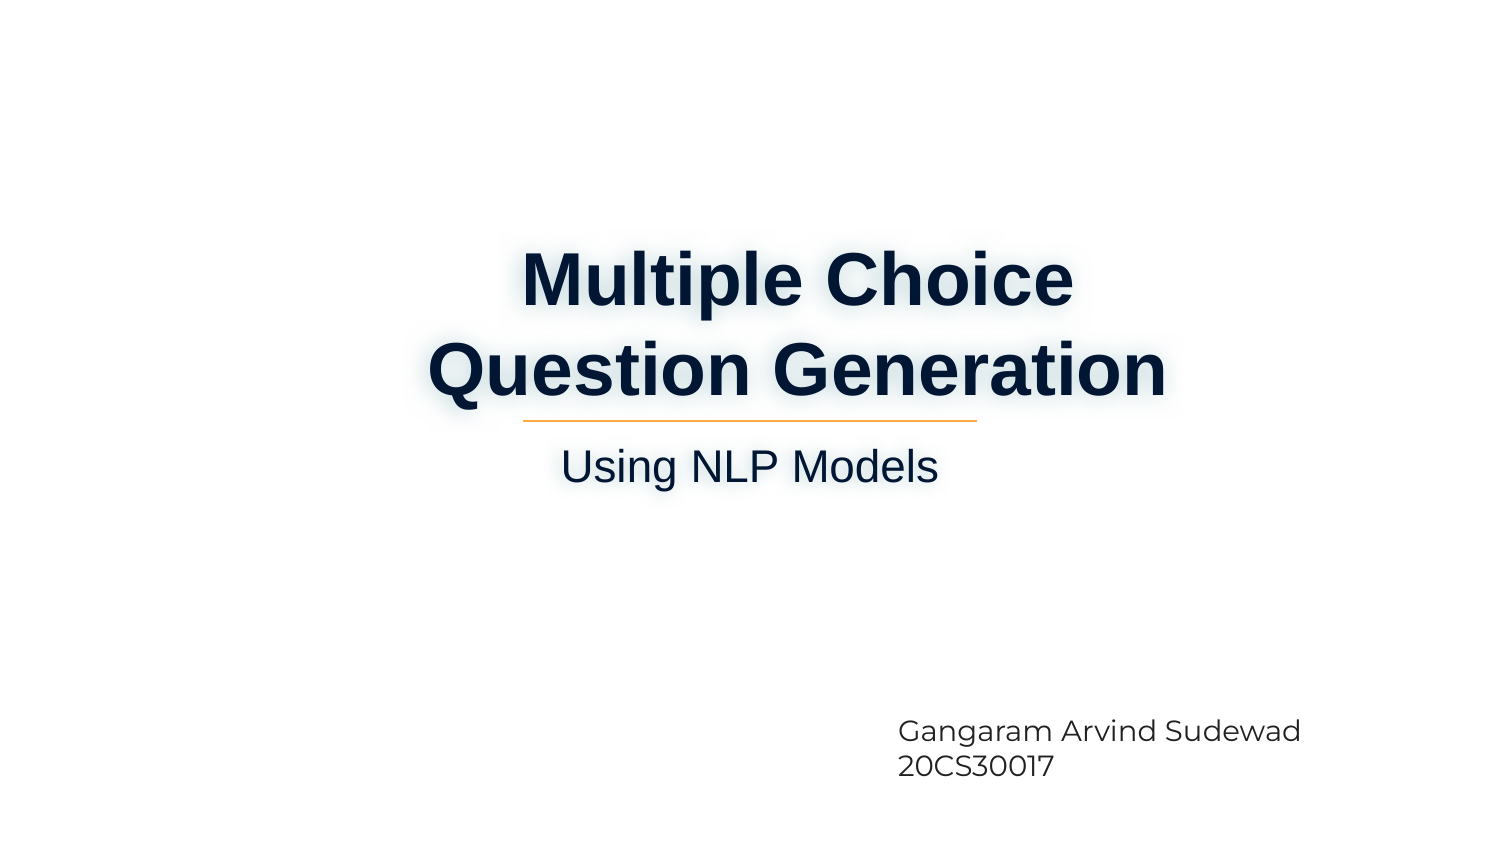

# Multiple Choice Question Generation
Using NLP Models
Gangaram Arvind Sudewad
20CS30017